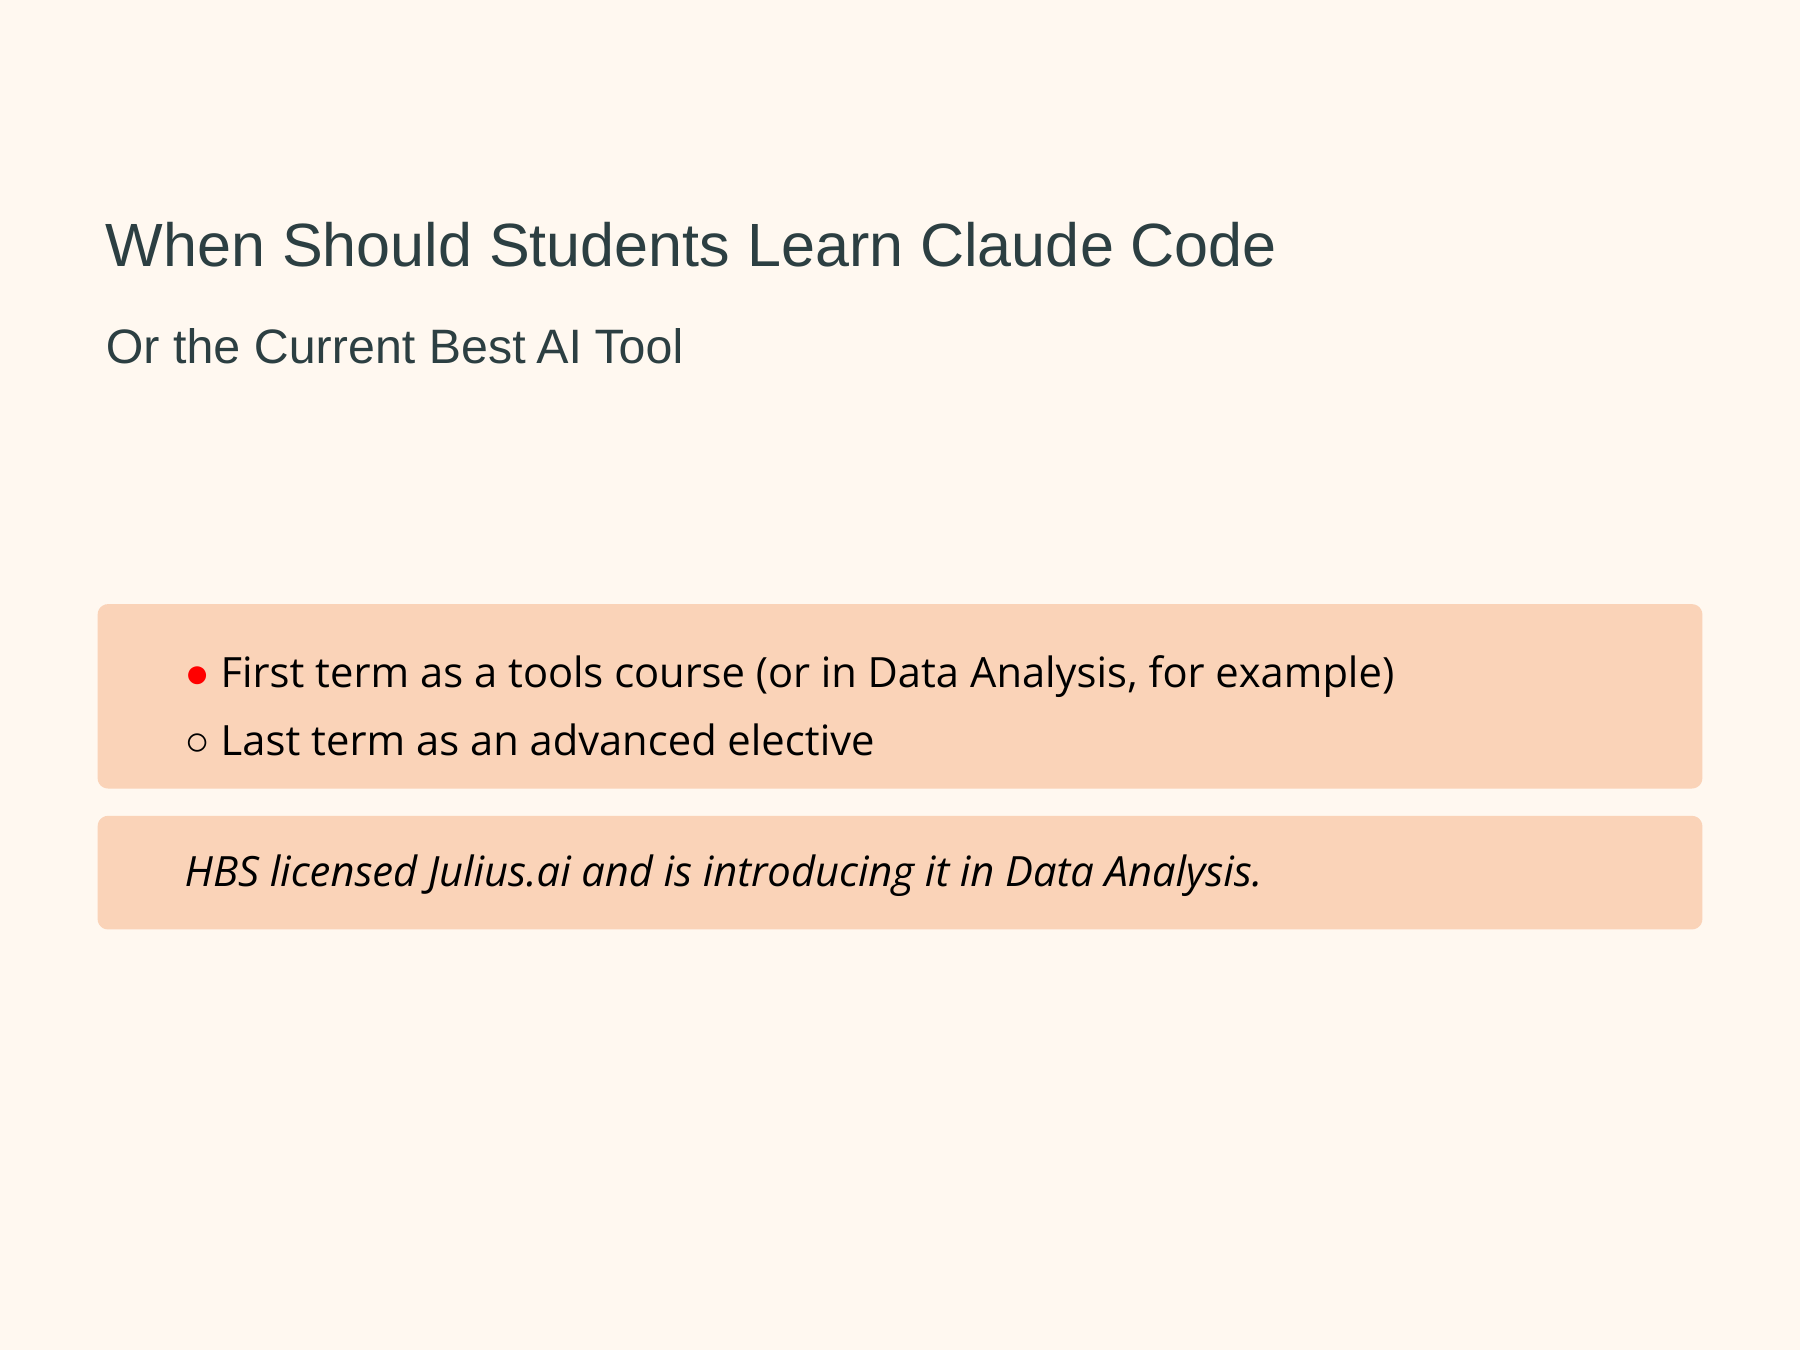

When Should Students Learn Claude Code
Or the Current Best AI Tool

● First term as a tools course (or in Data Analysis, for example)
○ Last term as an advanced elective

HBS licensed Julius.ai and is introducing it in Data Analysis.